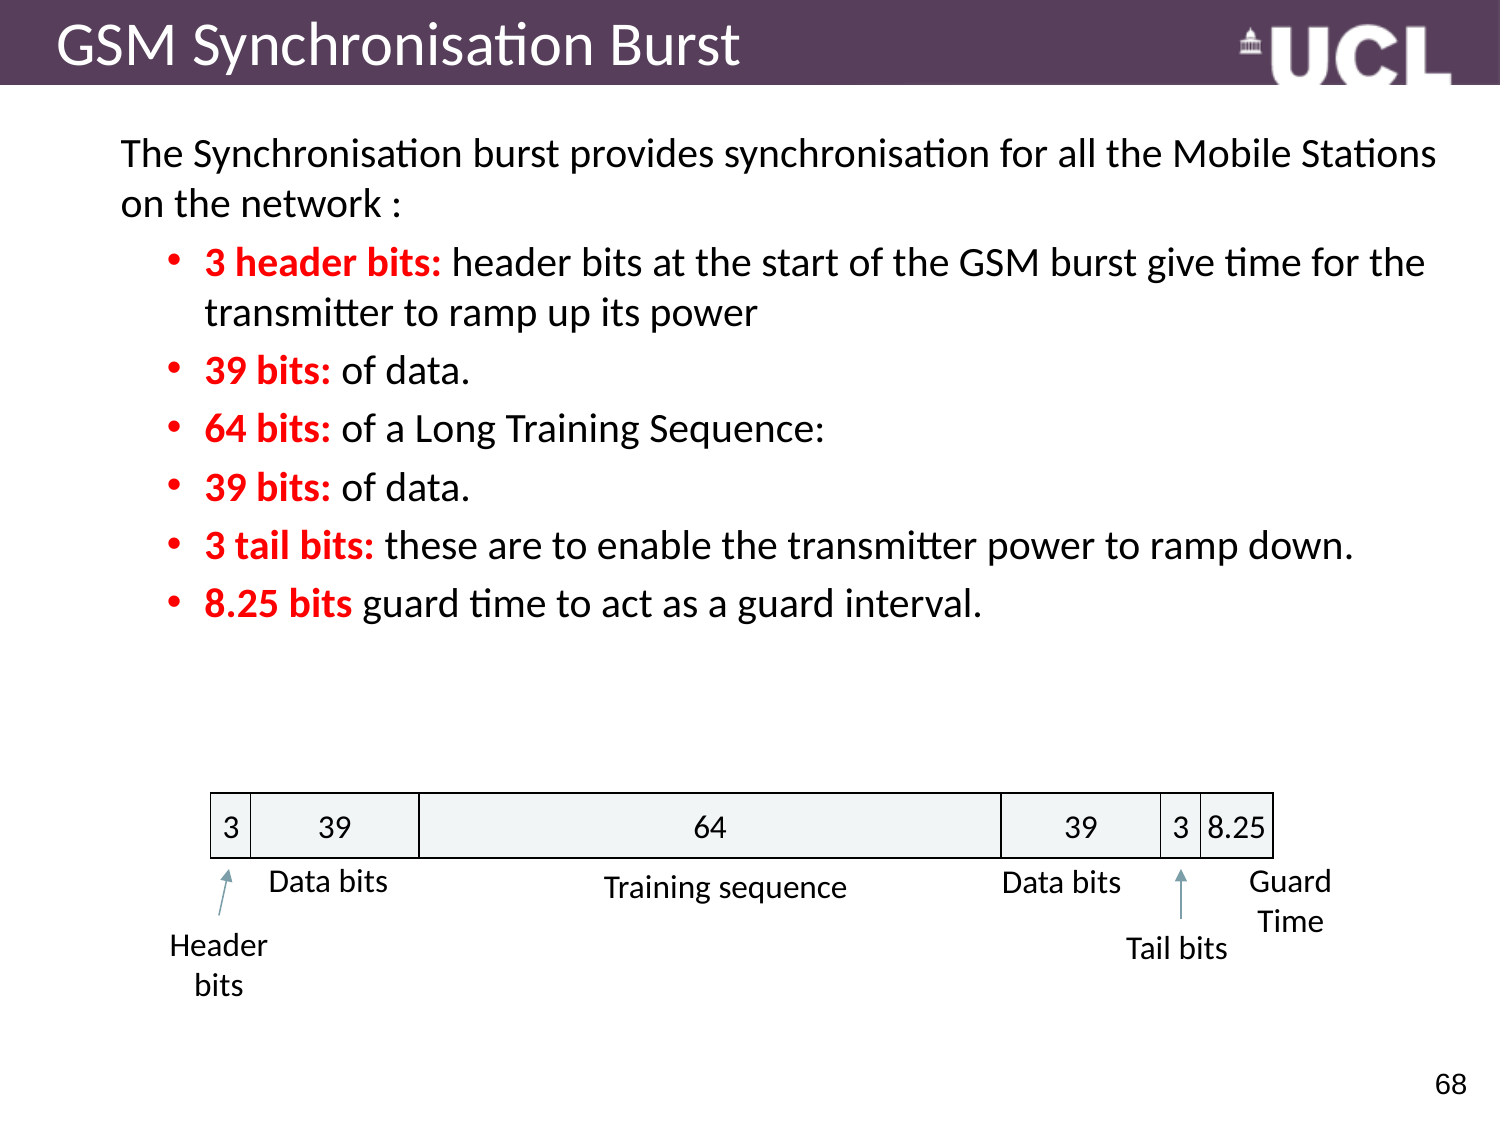

# GSM Synchronisation Burst
The Synchronisation burst provides synchronisation for all the Mobile Stations on the network :
3 header bits: header bits at the start of the GSM burst give time for the transmitter to ramp up its power
39 bits: of data.
64 bits: of a Long Training Sequence:
39 bits: of data.
3 tail bits: these are to enable the transmitter power to ramp down.
8.25 bits guard time to act as a guard interval.
3
39
64
39
3
8.25
Guard Time
Data bits
Data bits
Training sequence
Header bits
Tail bits
68